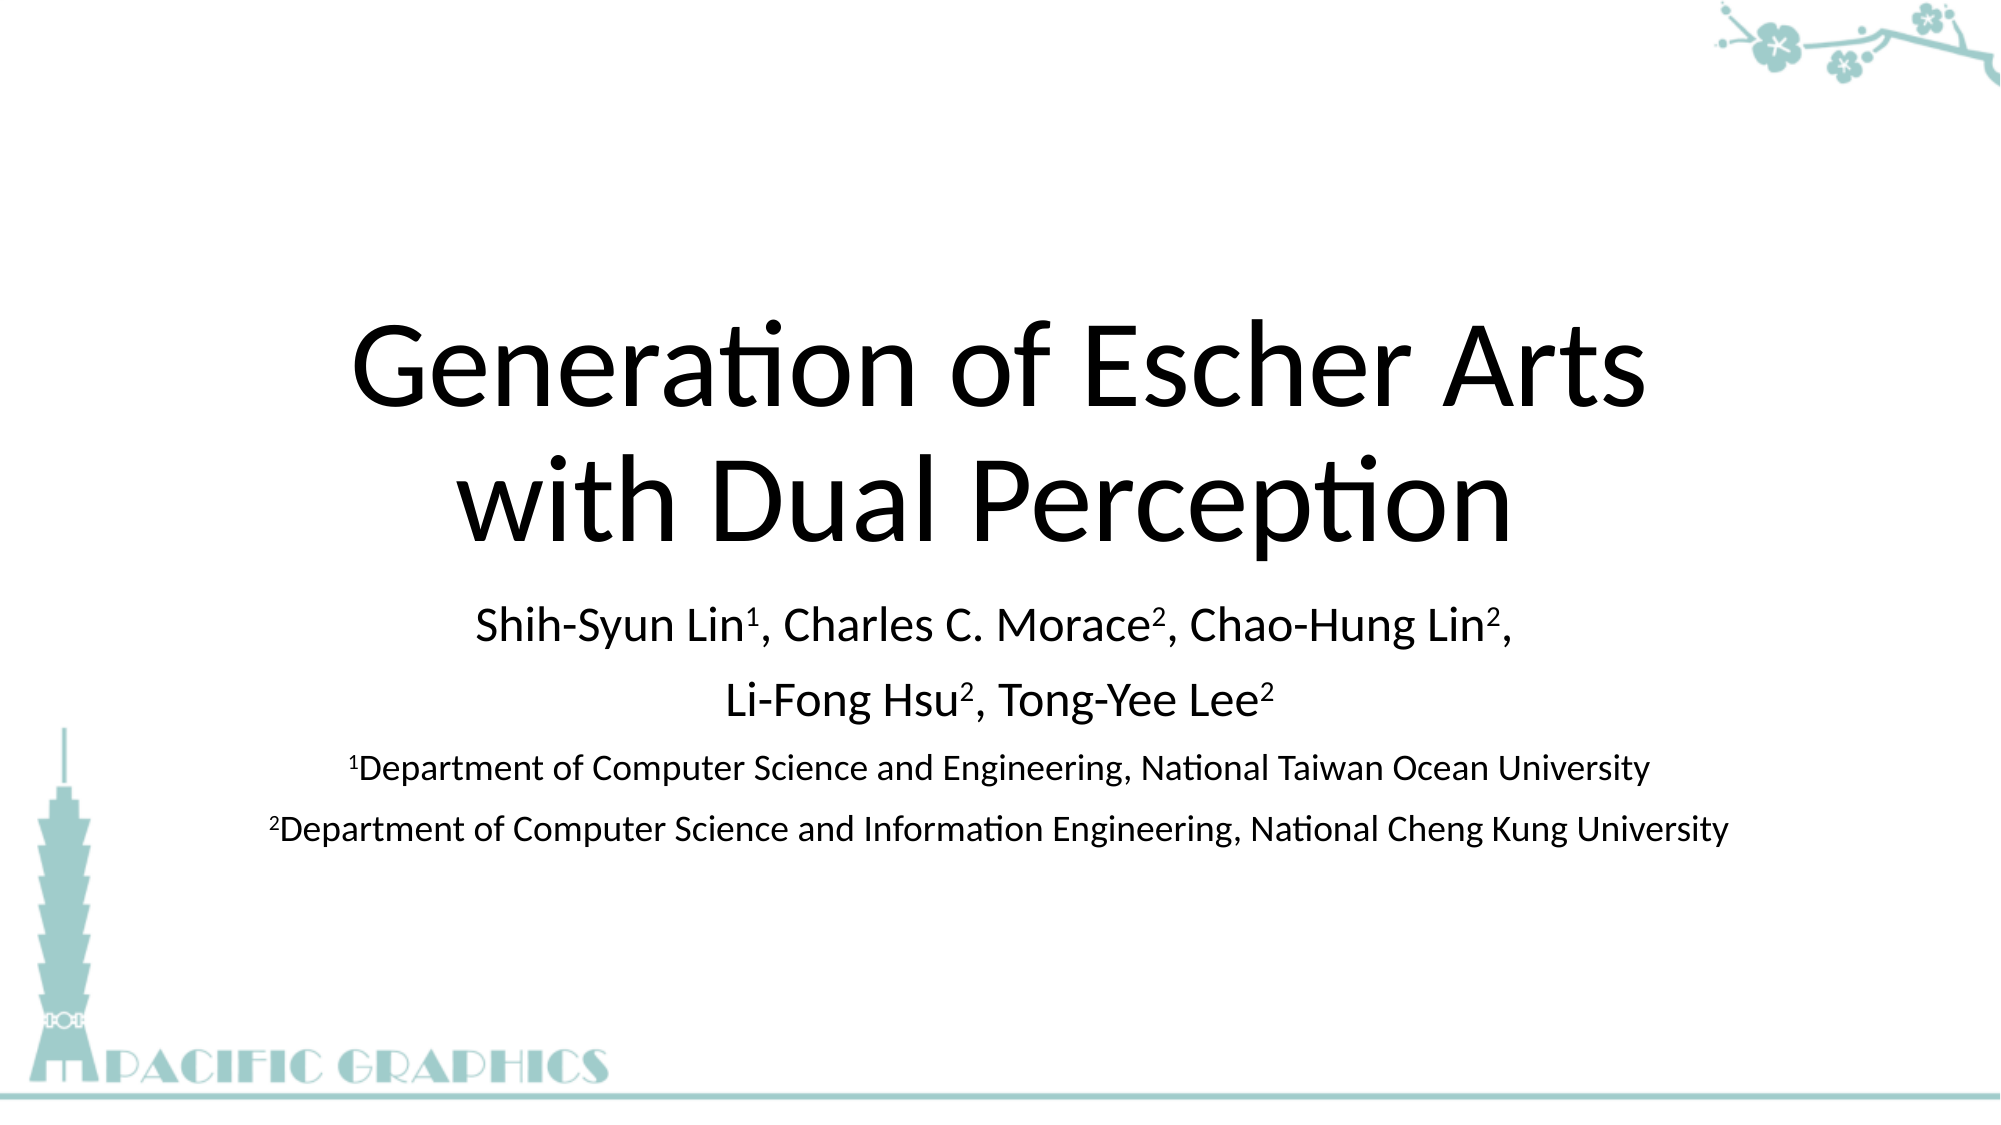

# Generation of Escher Arts with Dual Perception
Shih-Syun Lin1, Charles C. Morace2, Chao-Hung Lin2,
Li-Fong Hsu2, Tong-Yee Lee2
1Department of Computer Science and Engineering, National Taiwan Ocean University
2Department of Computer Science and Information Engineering, National Cheng Kung University